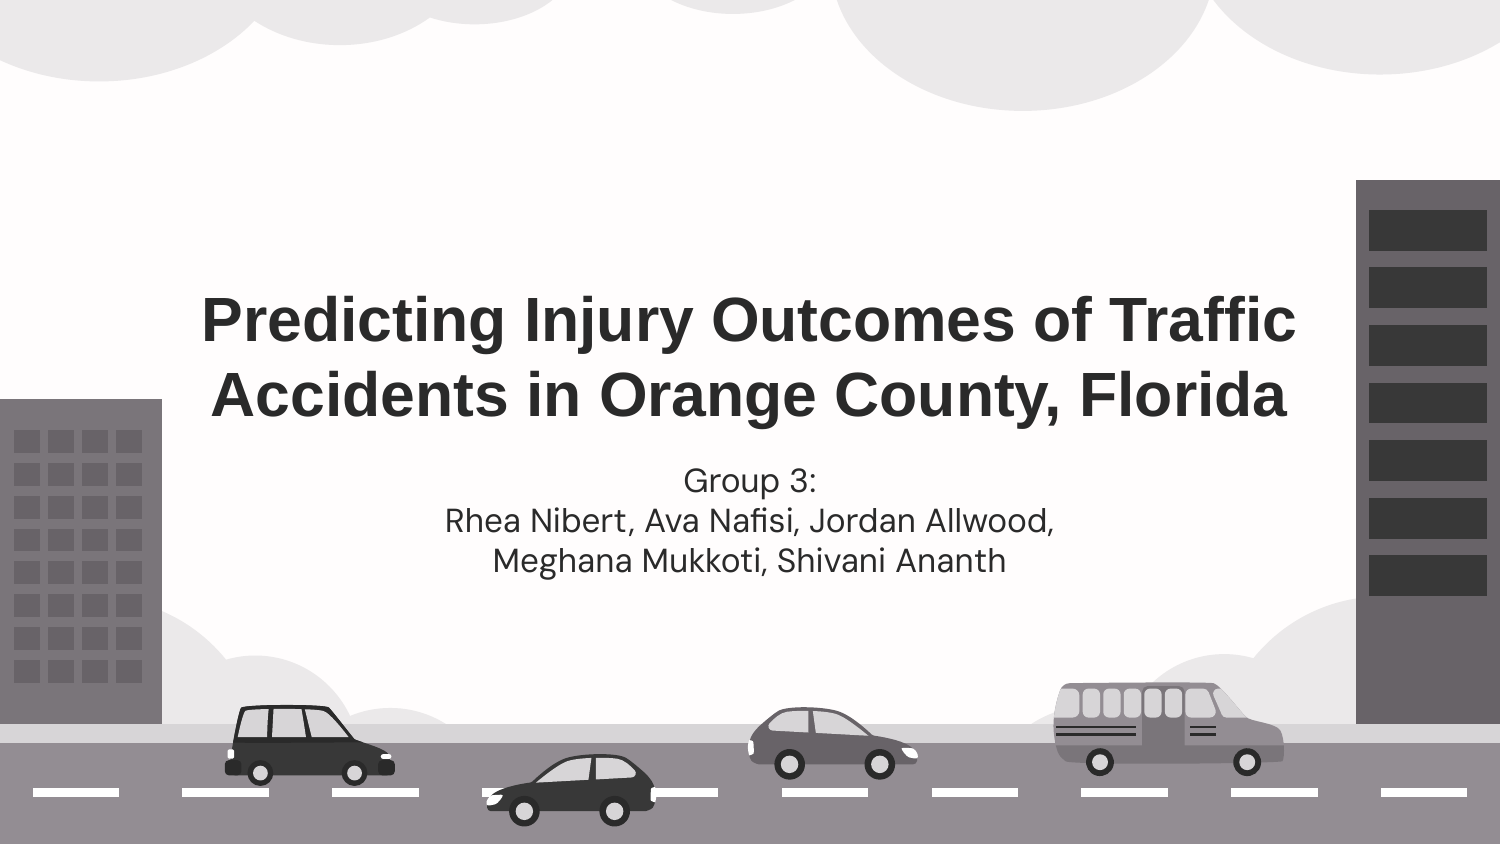

# Predicting Injury Outcomes of Traffic Accidents in Orange County, Florida
Group 3:
Rhea Nibert, Ava Nafisi, Jordan Allwood, Meghana Mukkoti, Shivani Ananth